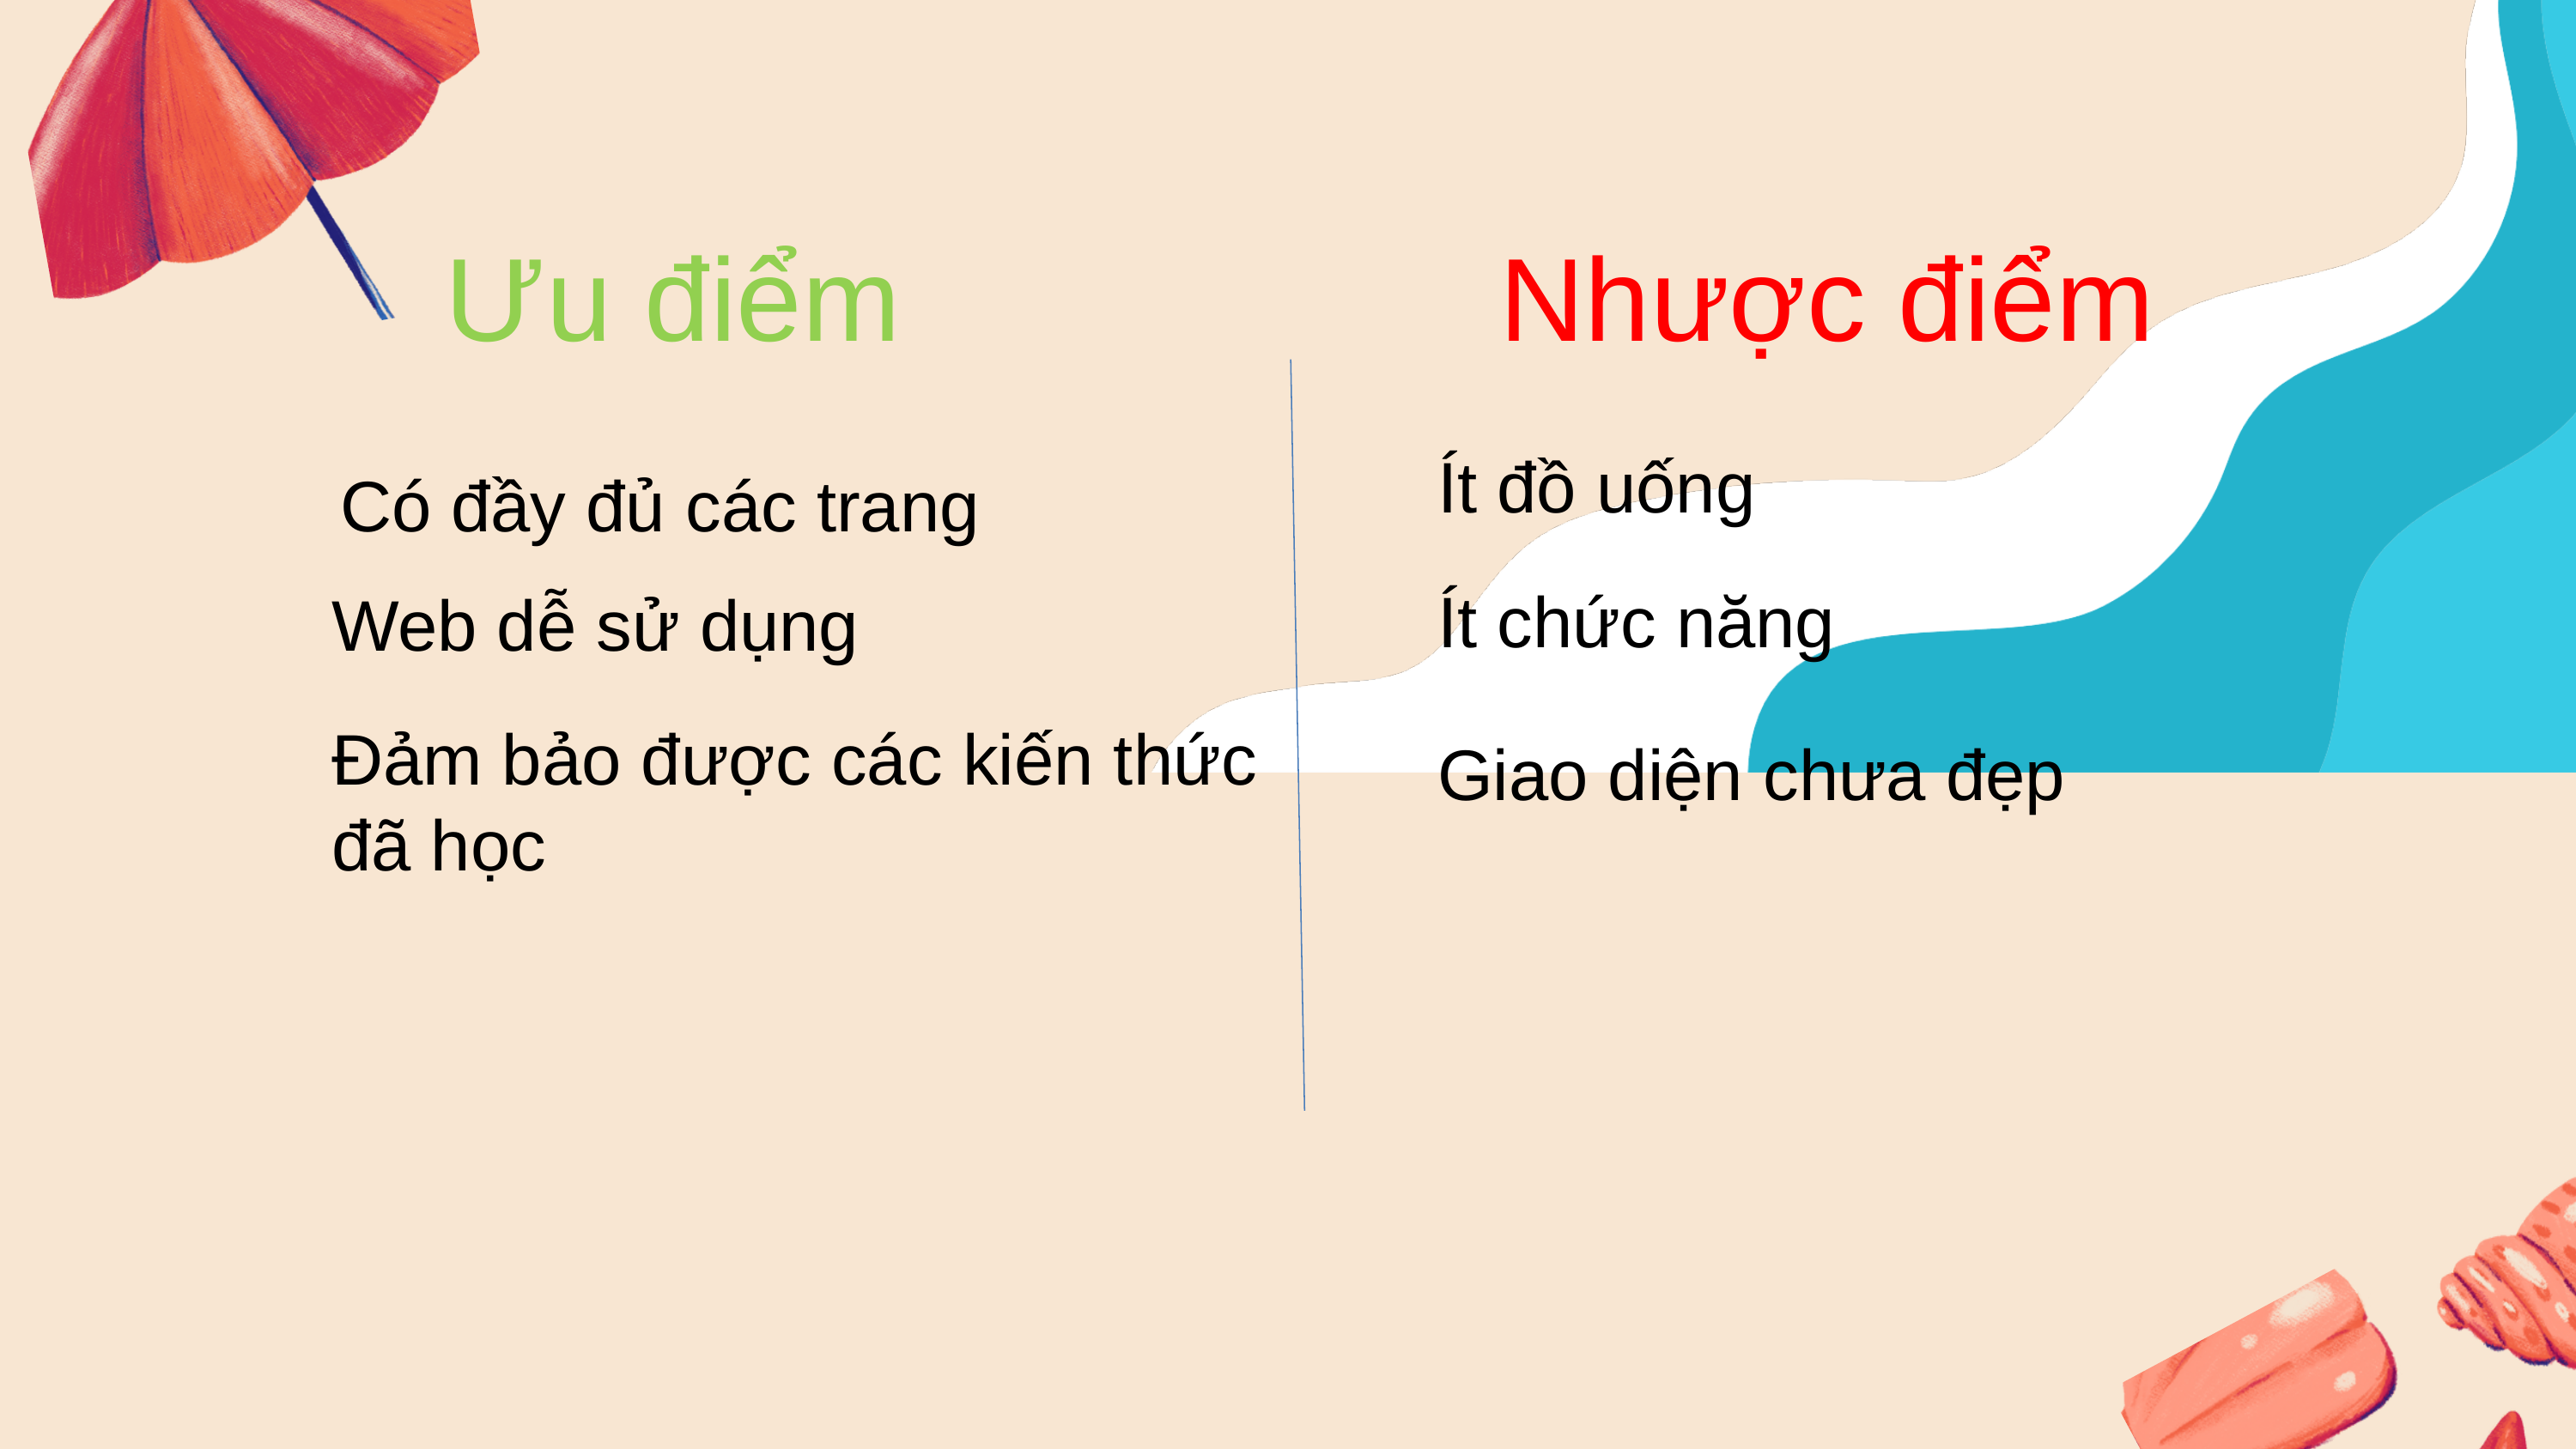

Ưu điểm
Nhược điểm
Ít đồ uống
Có đầy đủ các trang
Ít chức năng
Web dễ sử dụng
Đảm bảo được các kiến thức đã học
Giao diện chưa đẹp